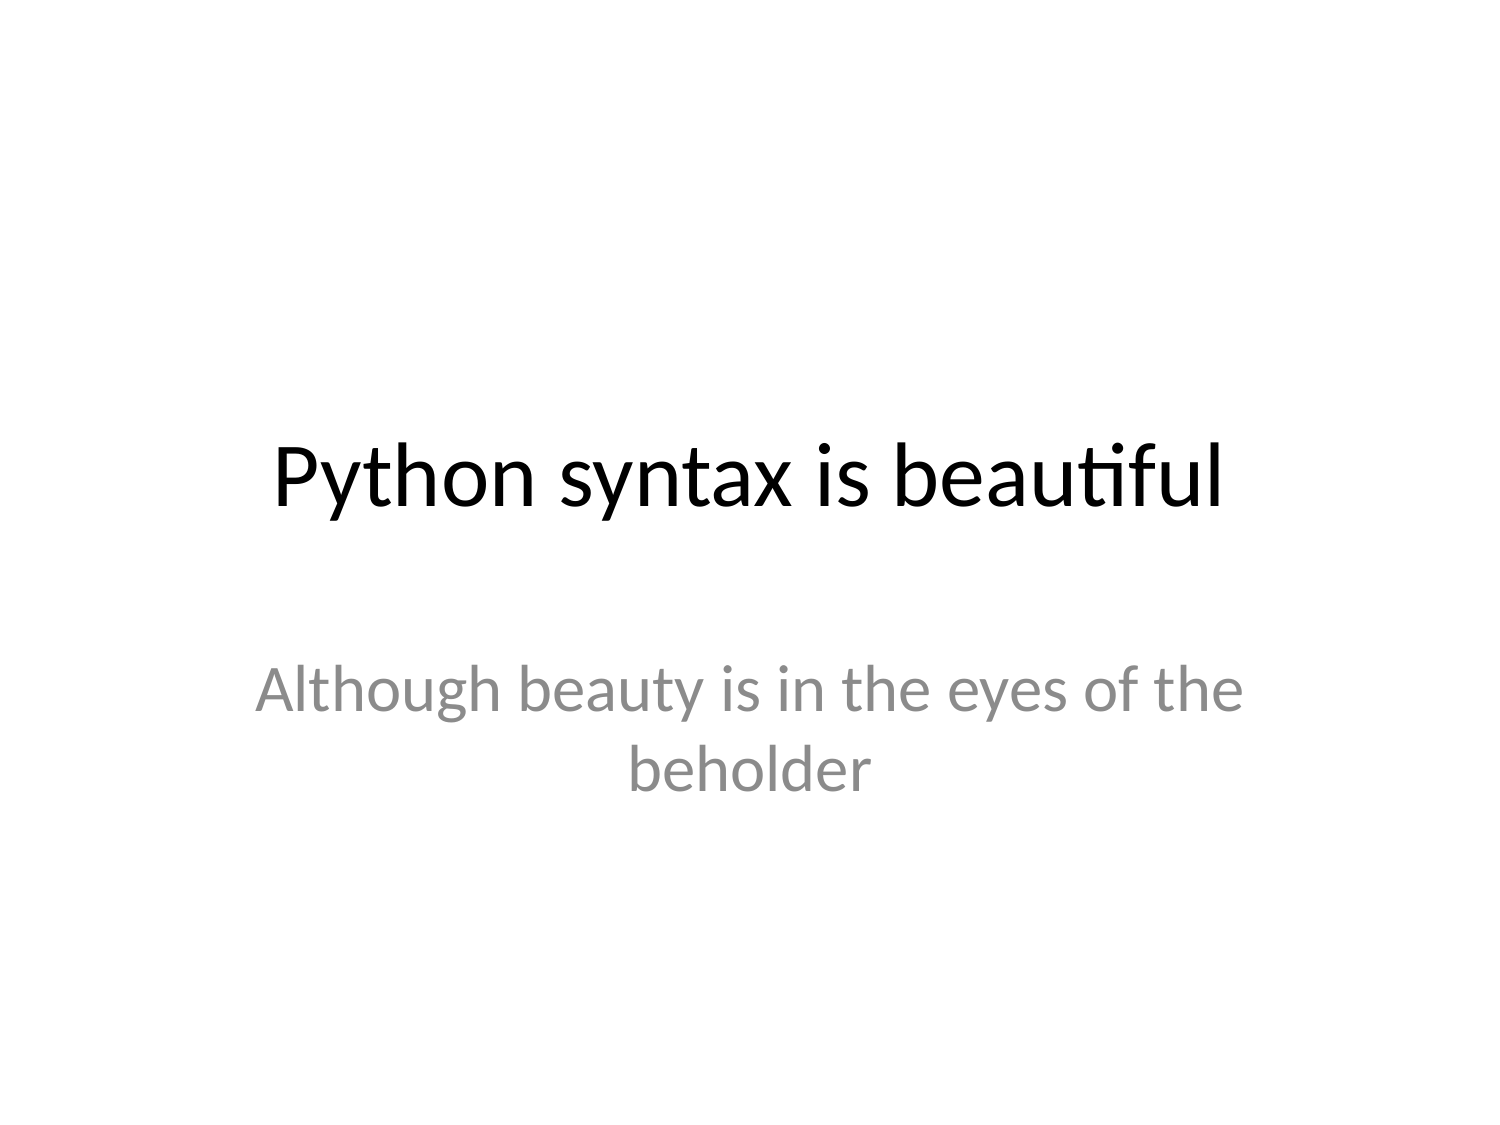

# Python syntax is beautiful
Although beauty is in the eyes of the beholder